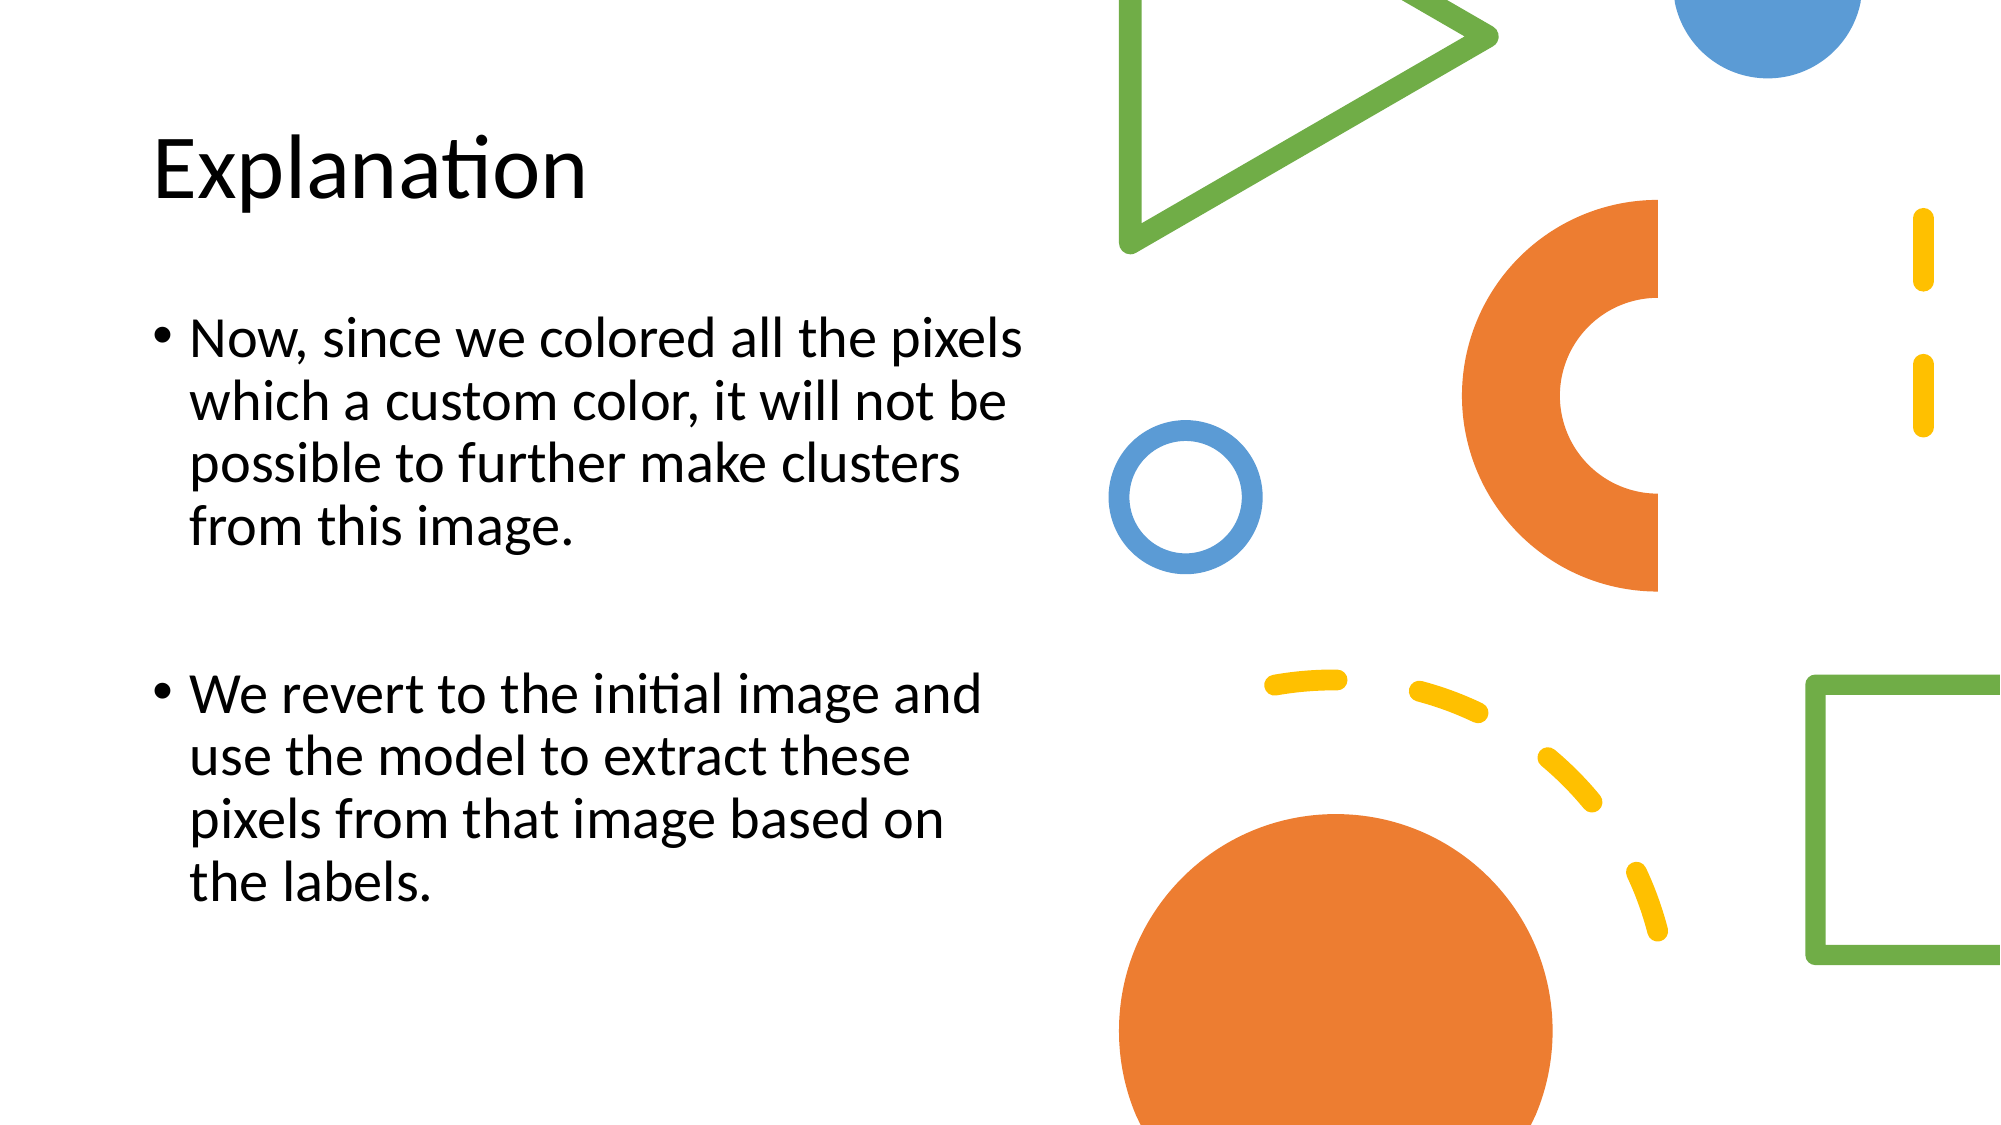

# Explanation

Now, since we colored all the pixels which a custom color, it will not be possible to further make clusters from this image.

We revert to the initial image and use the model to extract these pixels from that image based on the labels.